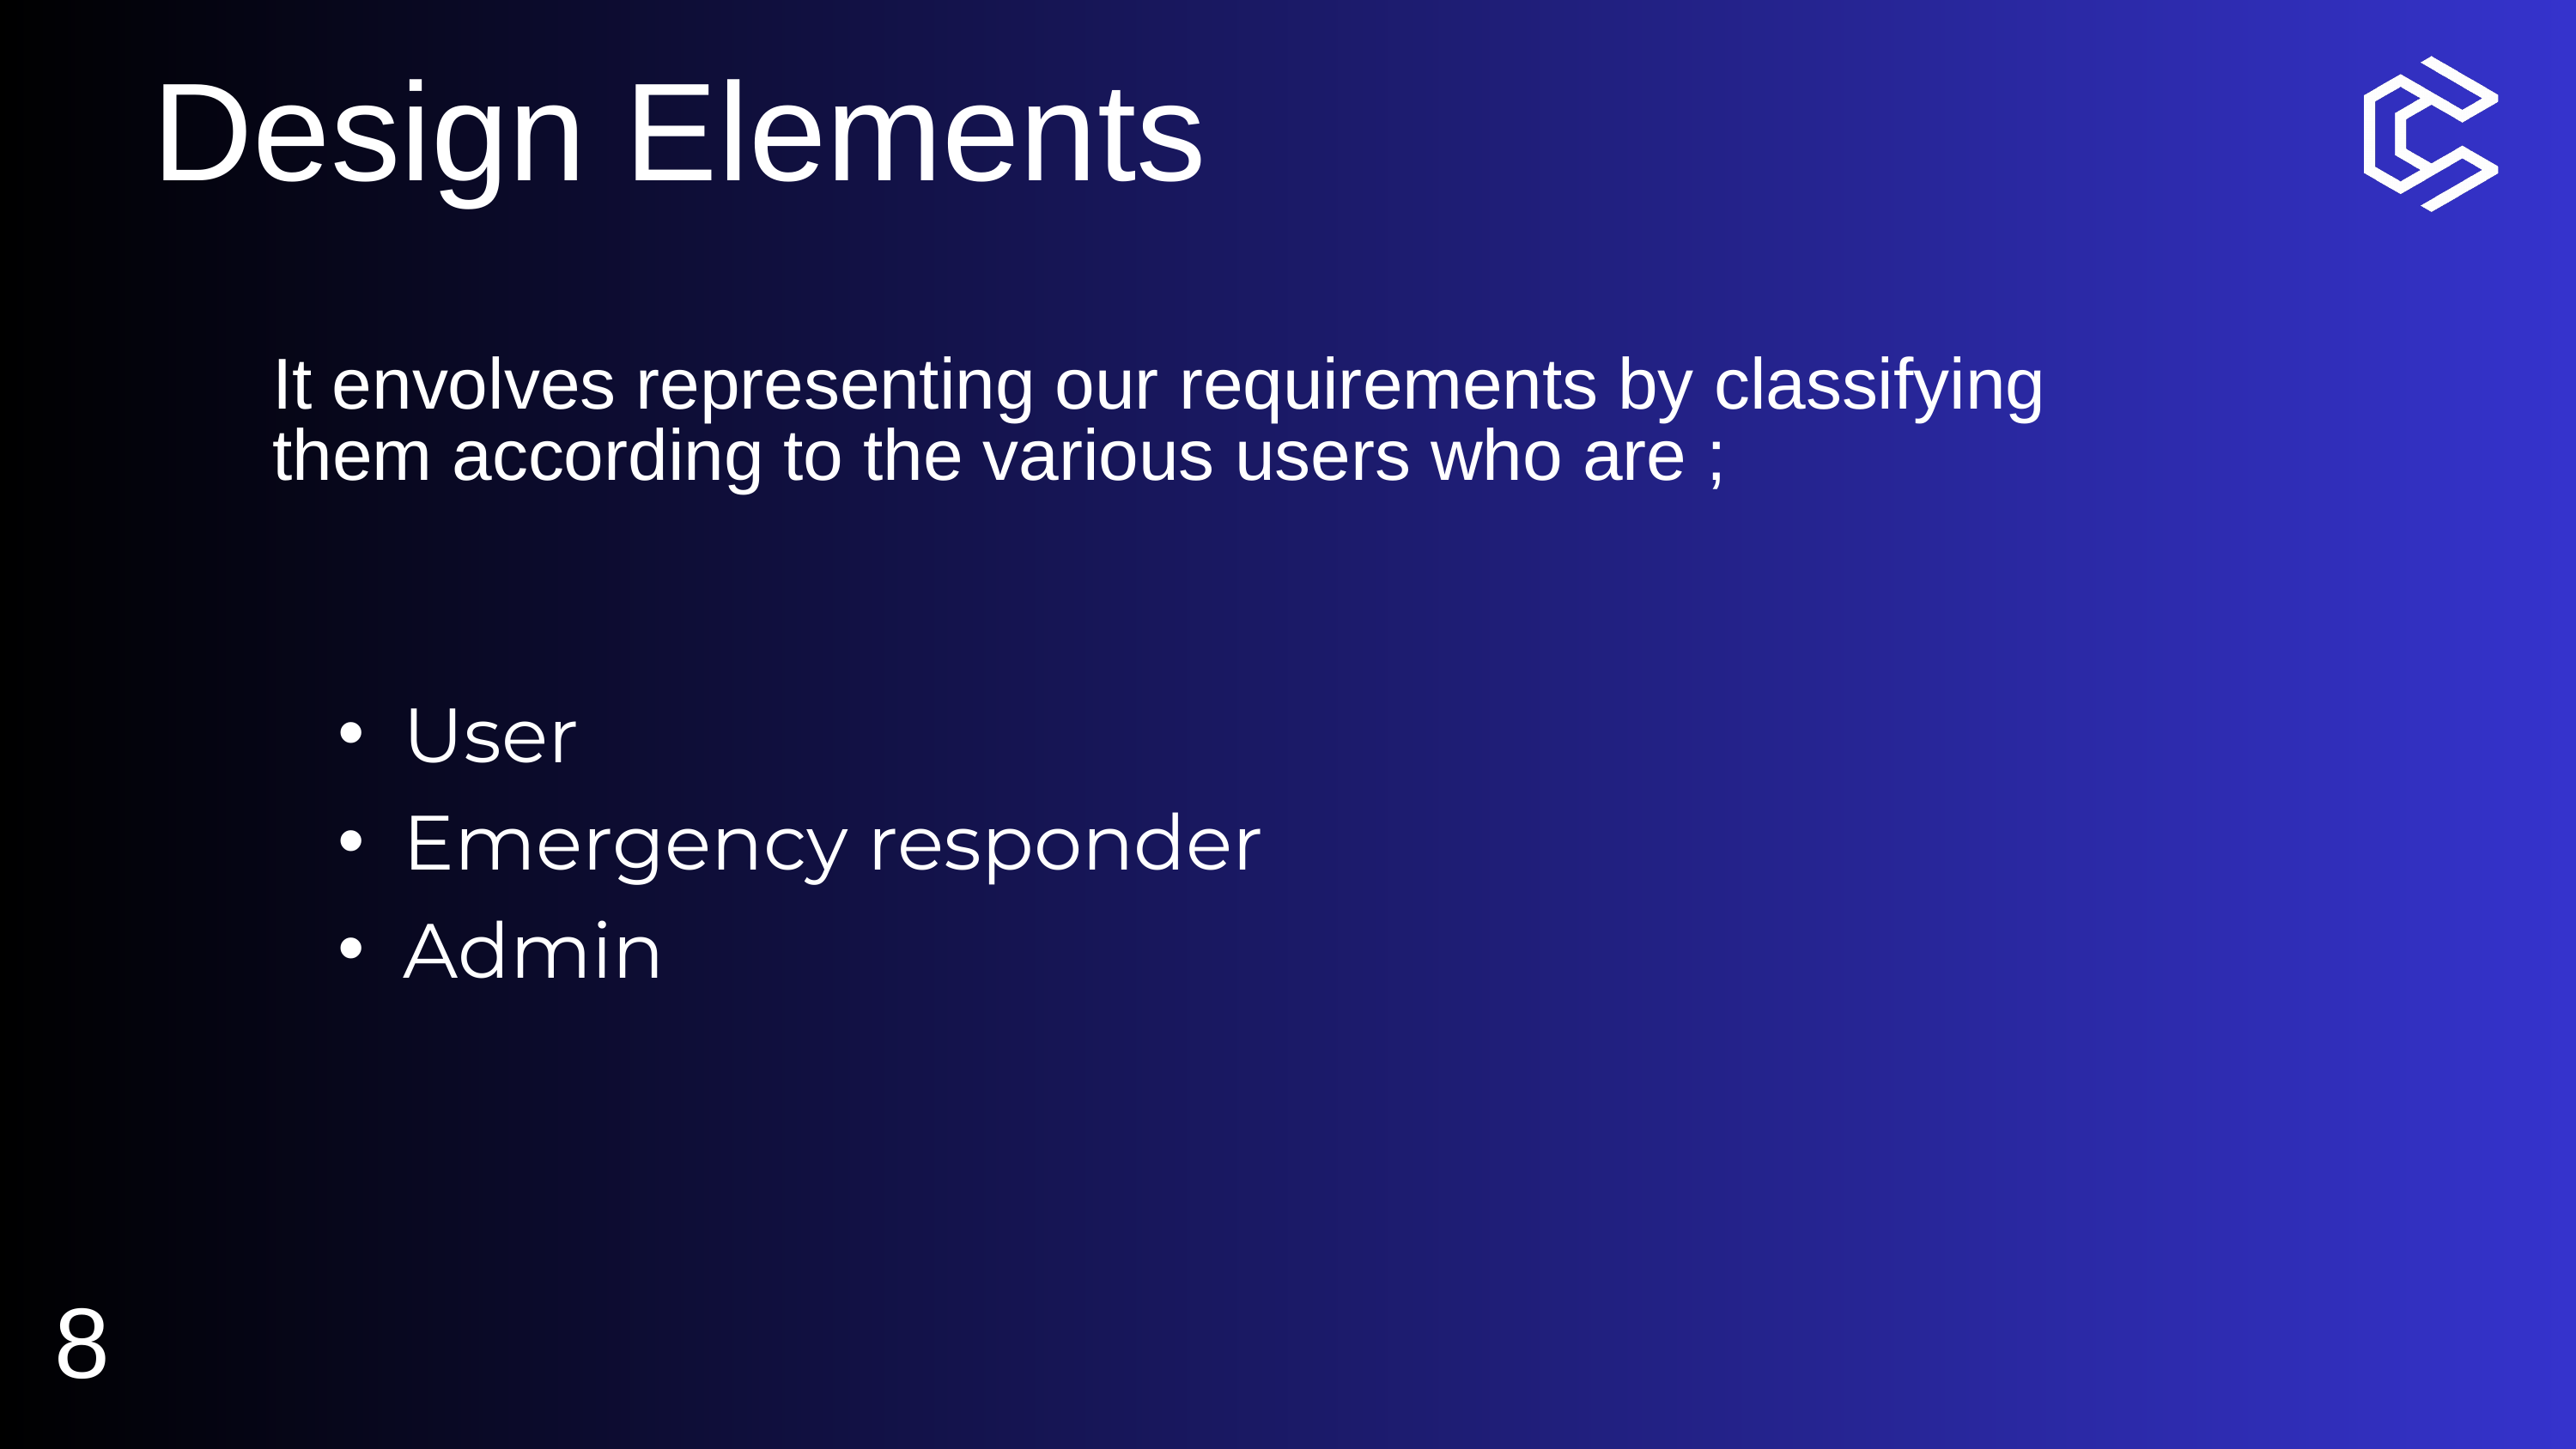

Design Elements
It envolves representing our requirements by classifying them according to the various users who are ;
User
Emergency responder
Admin

8